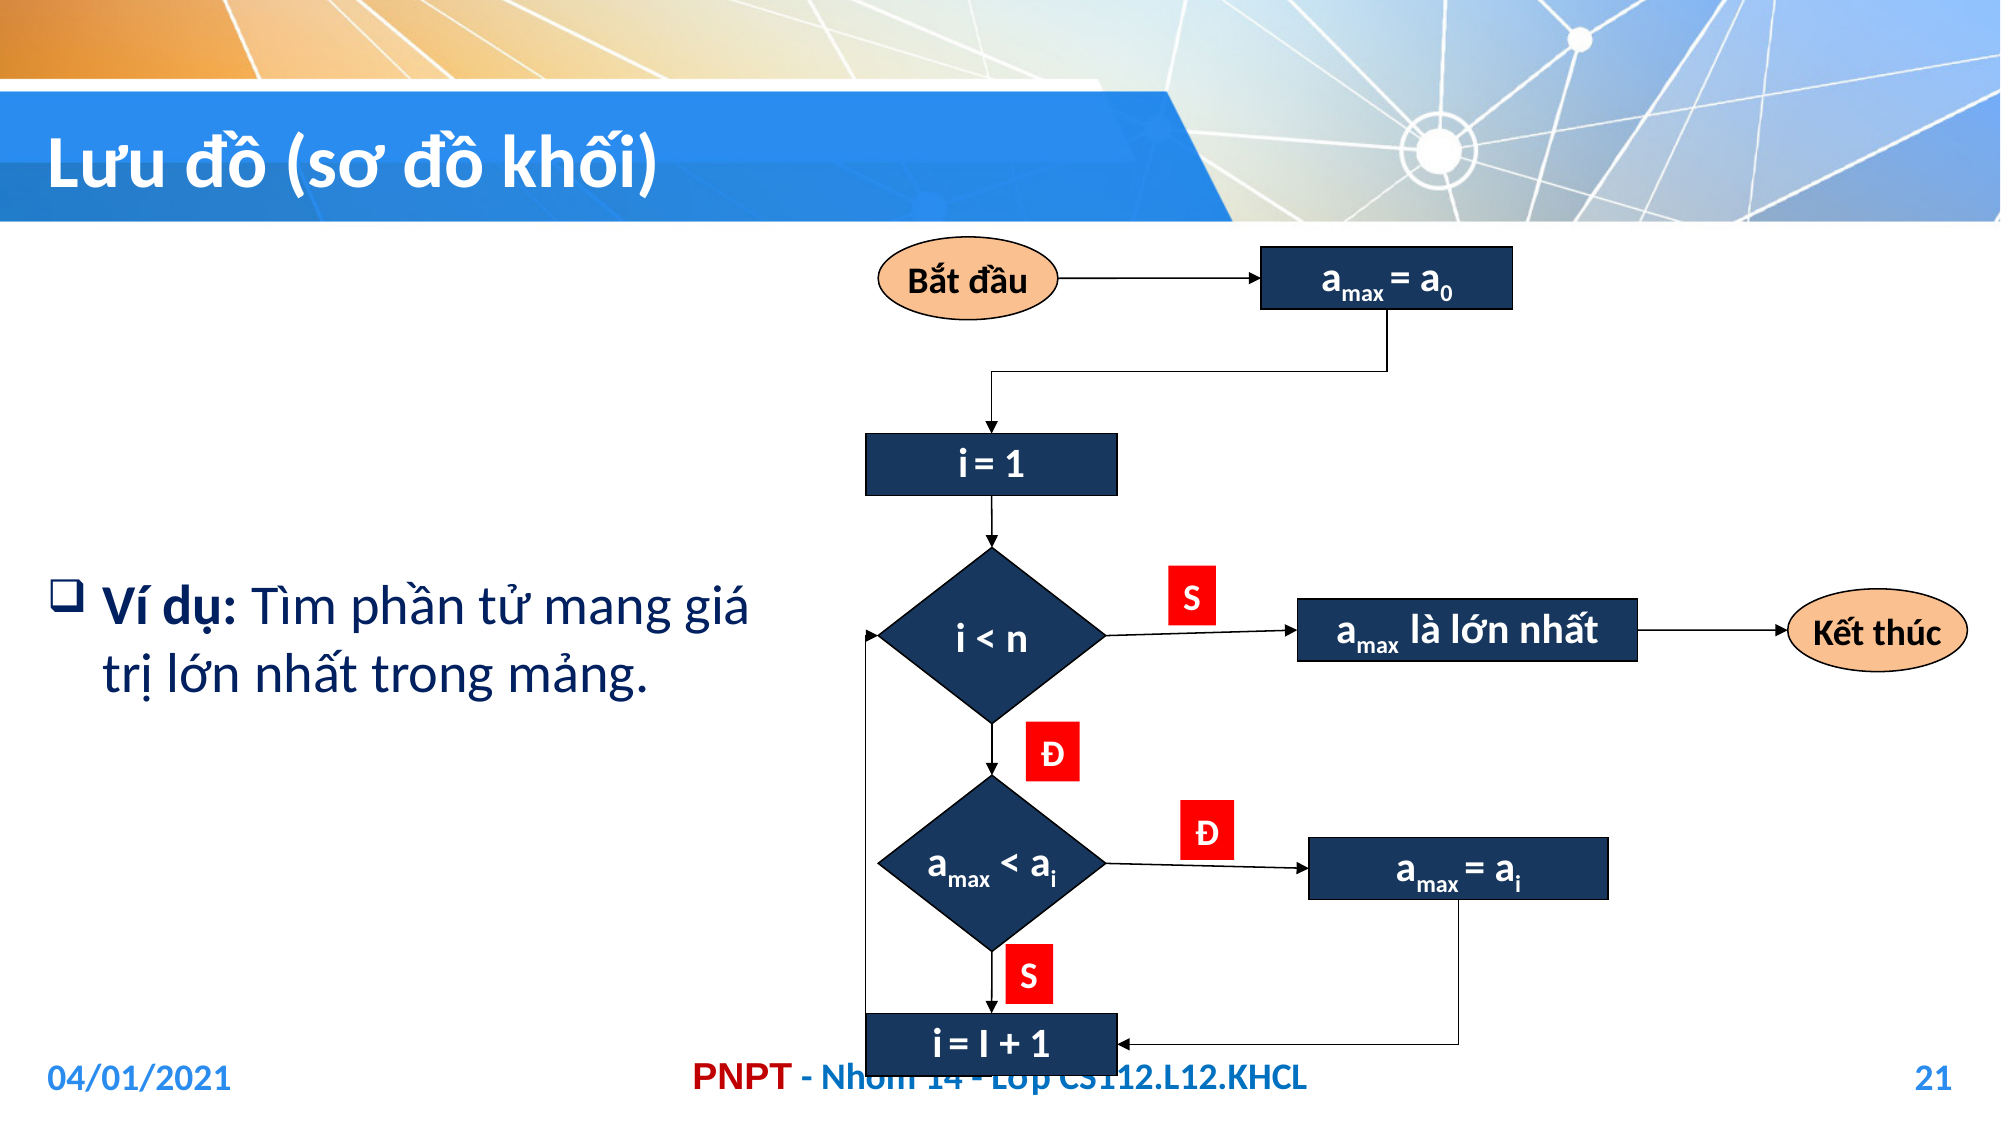

# Lưu đồ (sơ đồ khối)
Bắt đầu
amax = a0
i = 1
i < n
S
Kết thúc
amax  là lớn nhất
Đ
amax < ai
Đ
amax = ai
S
i = I + 1
Ví dụ: Tìm phần tử mang giá trị lớn nhất trong mảng.
04/01/2021
21